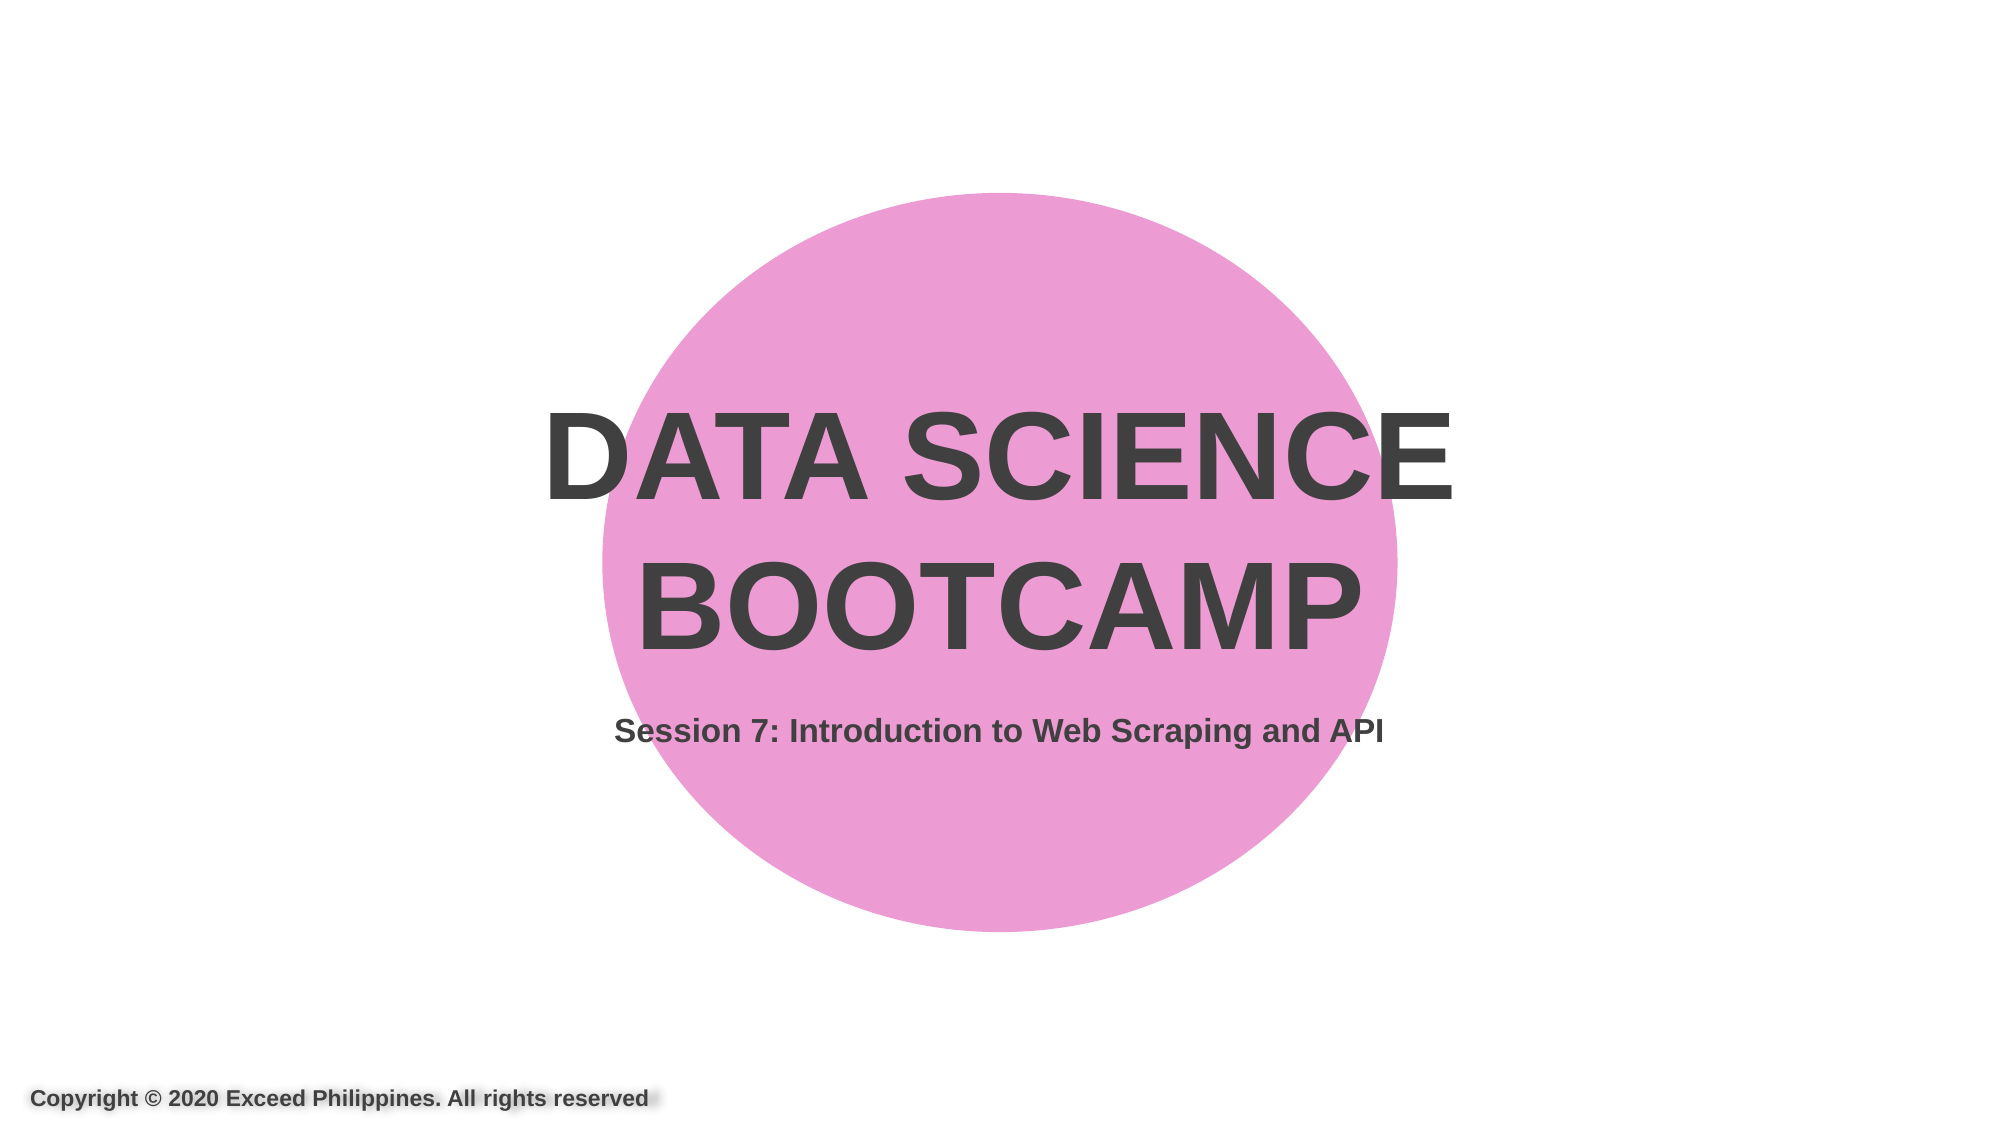

DATA SCIENCE BOOTCAMP
Session 7: Introduction to Web Scraping and API
Copyright © 2020 Exceed Philippines. All rights reserved